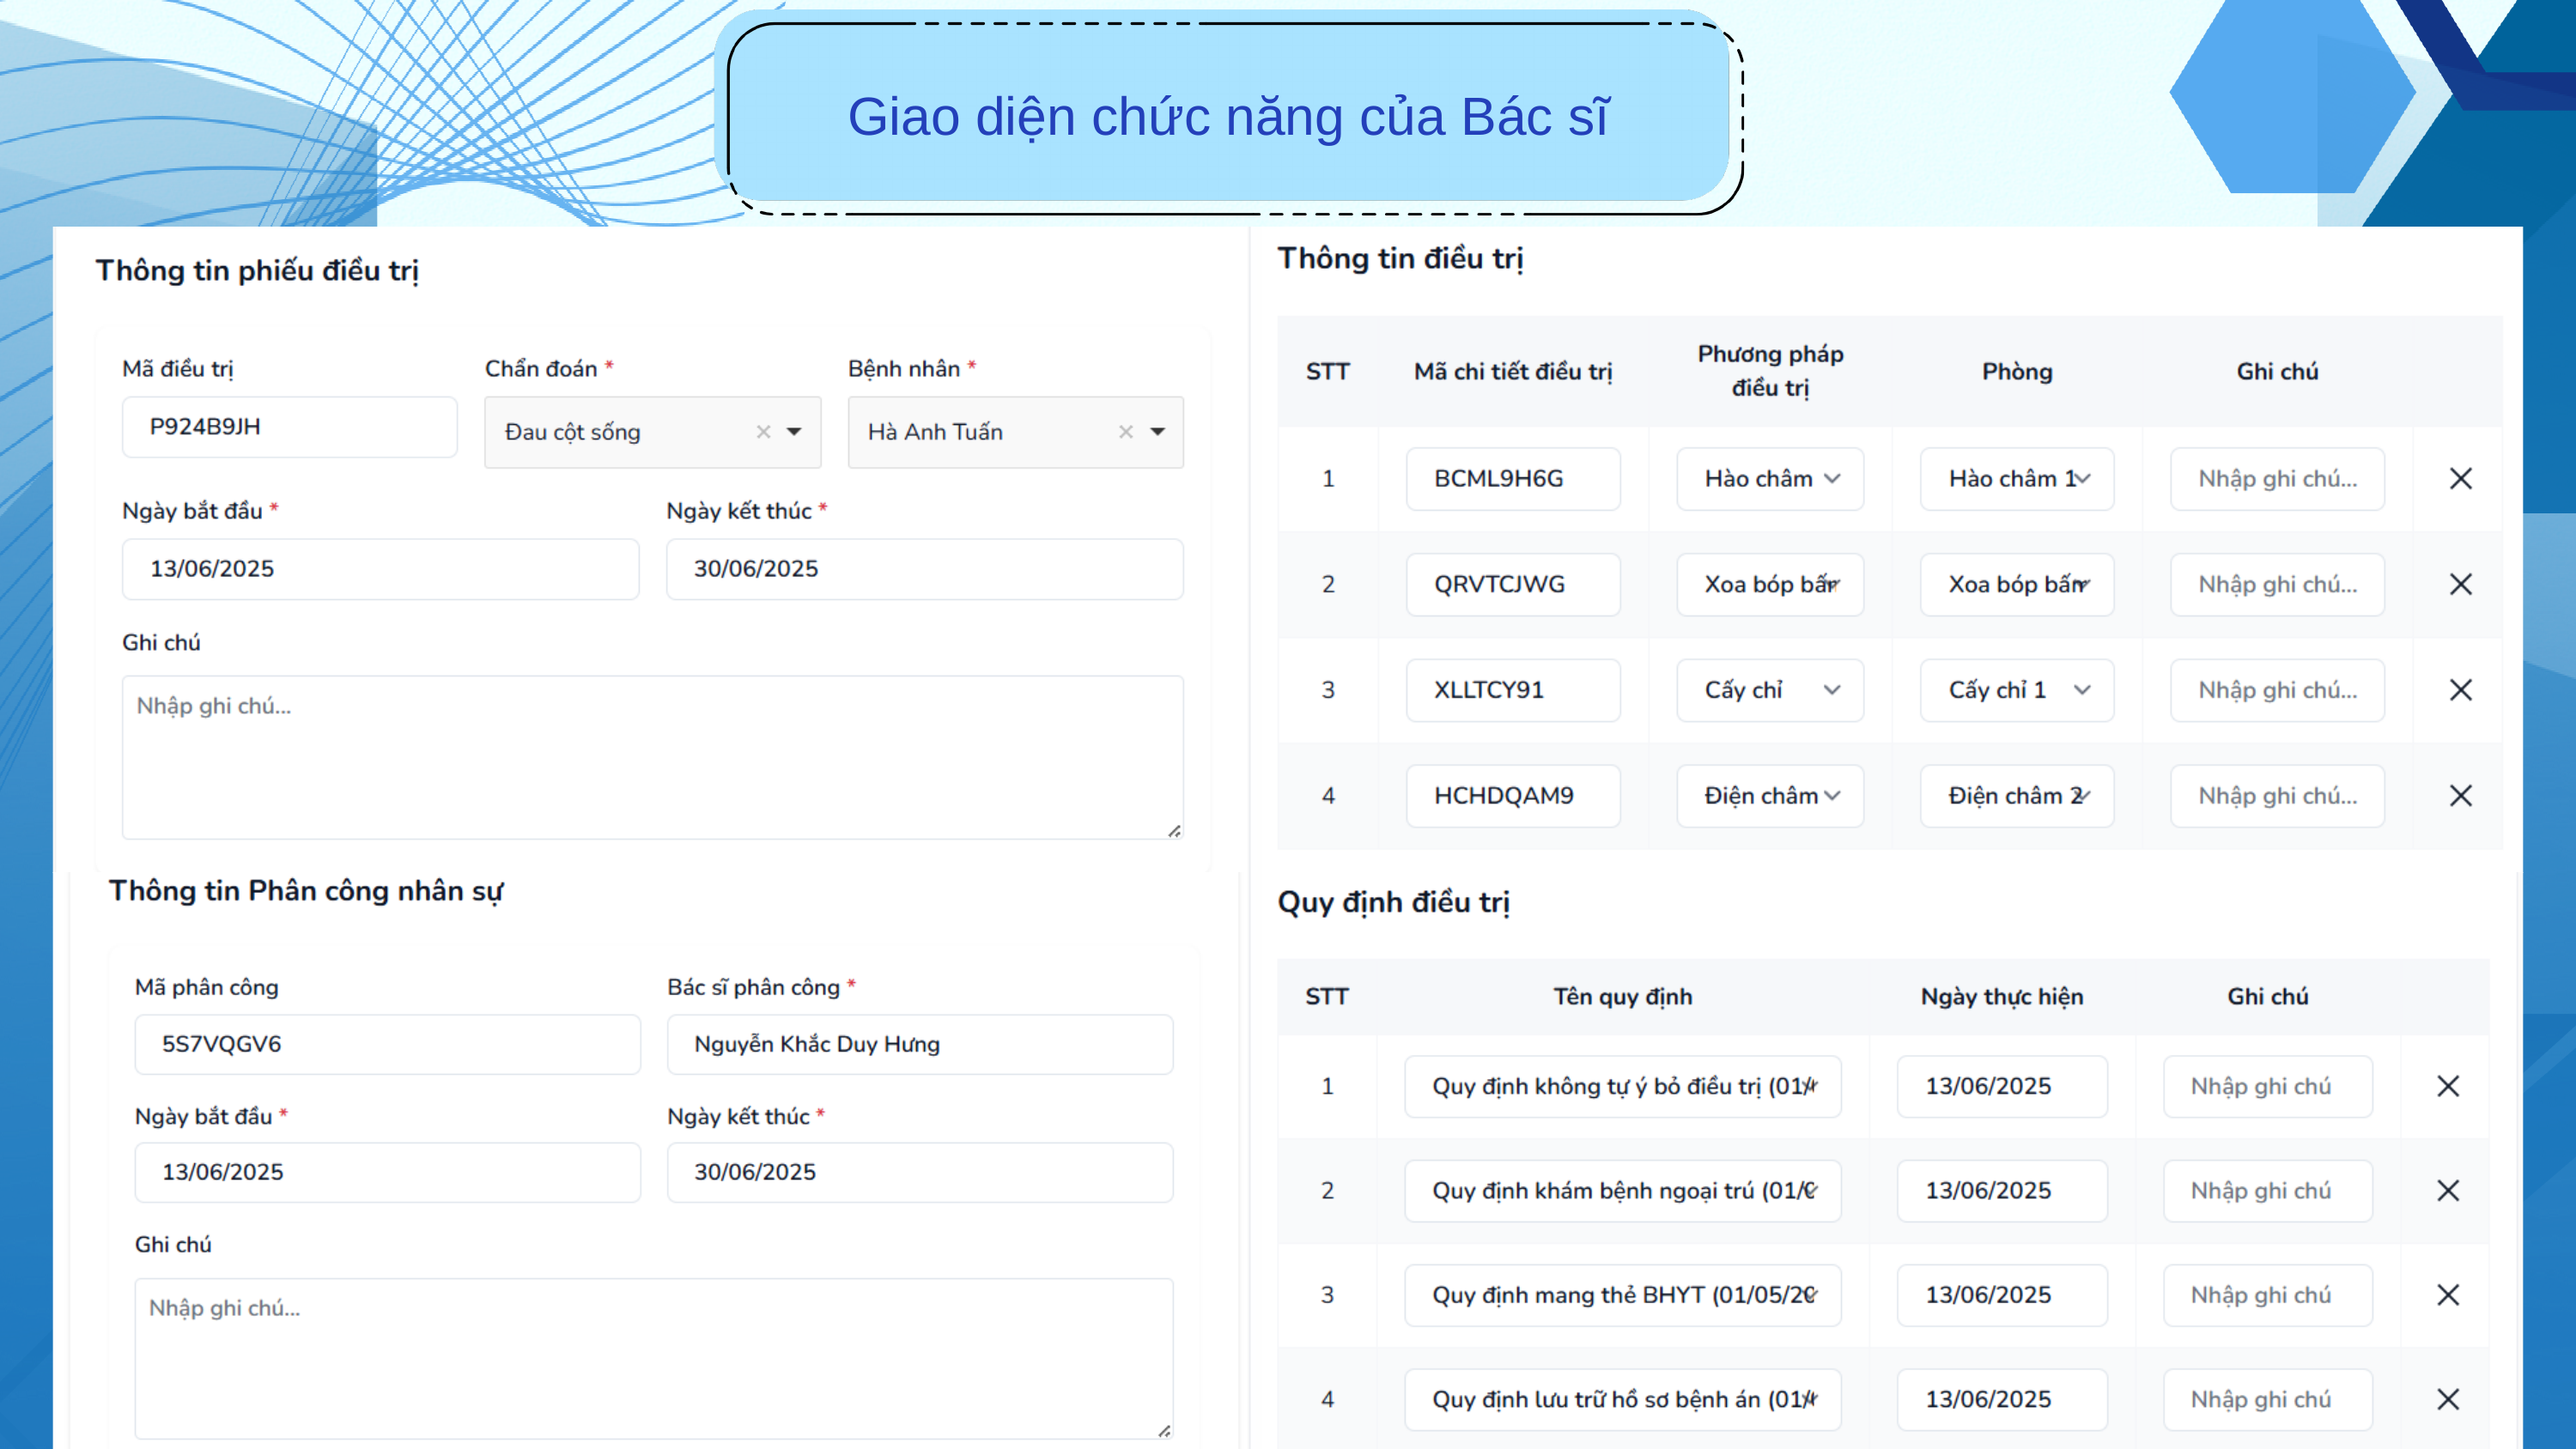

Giao diện chức năng của Bác sĩ